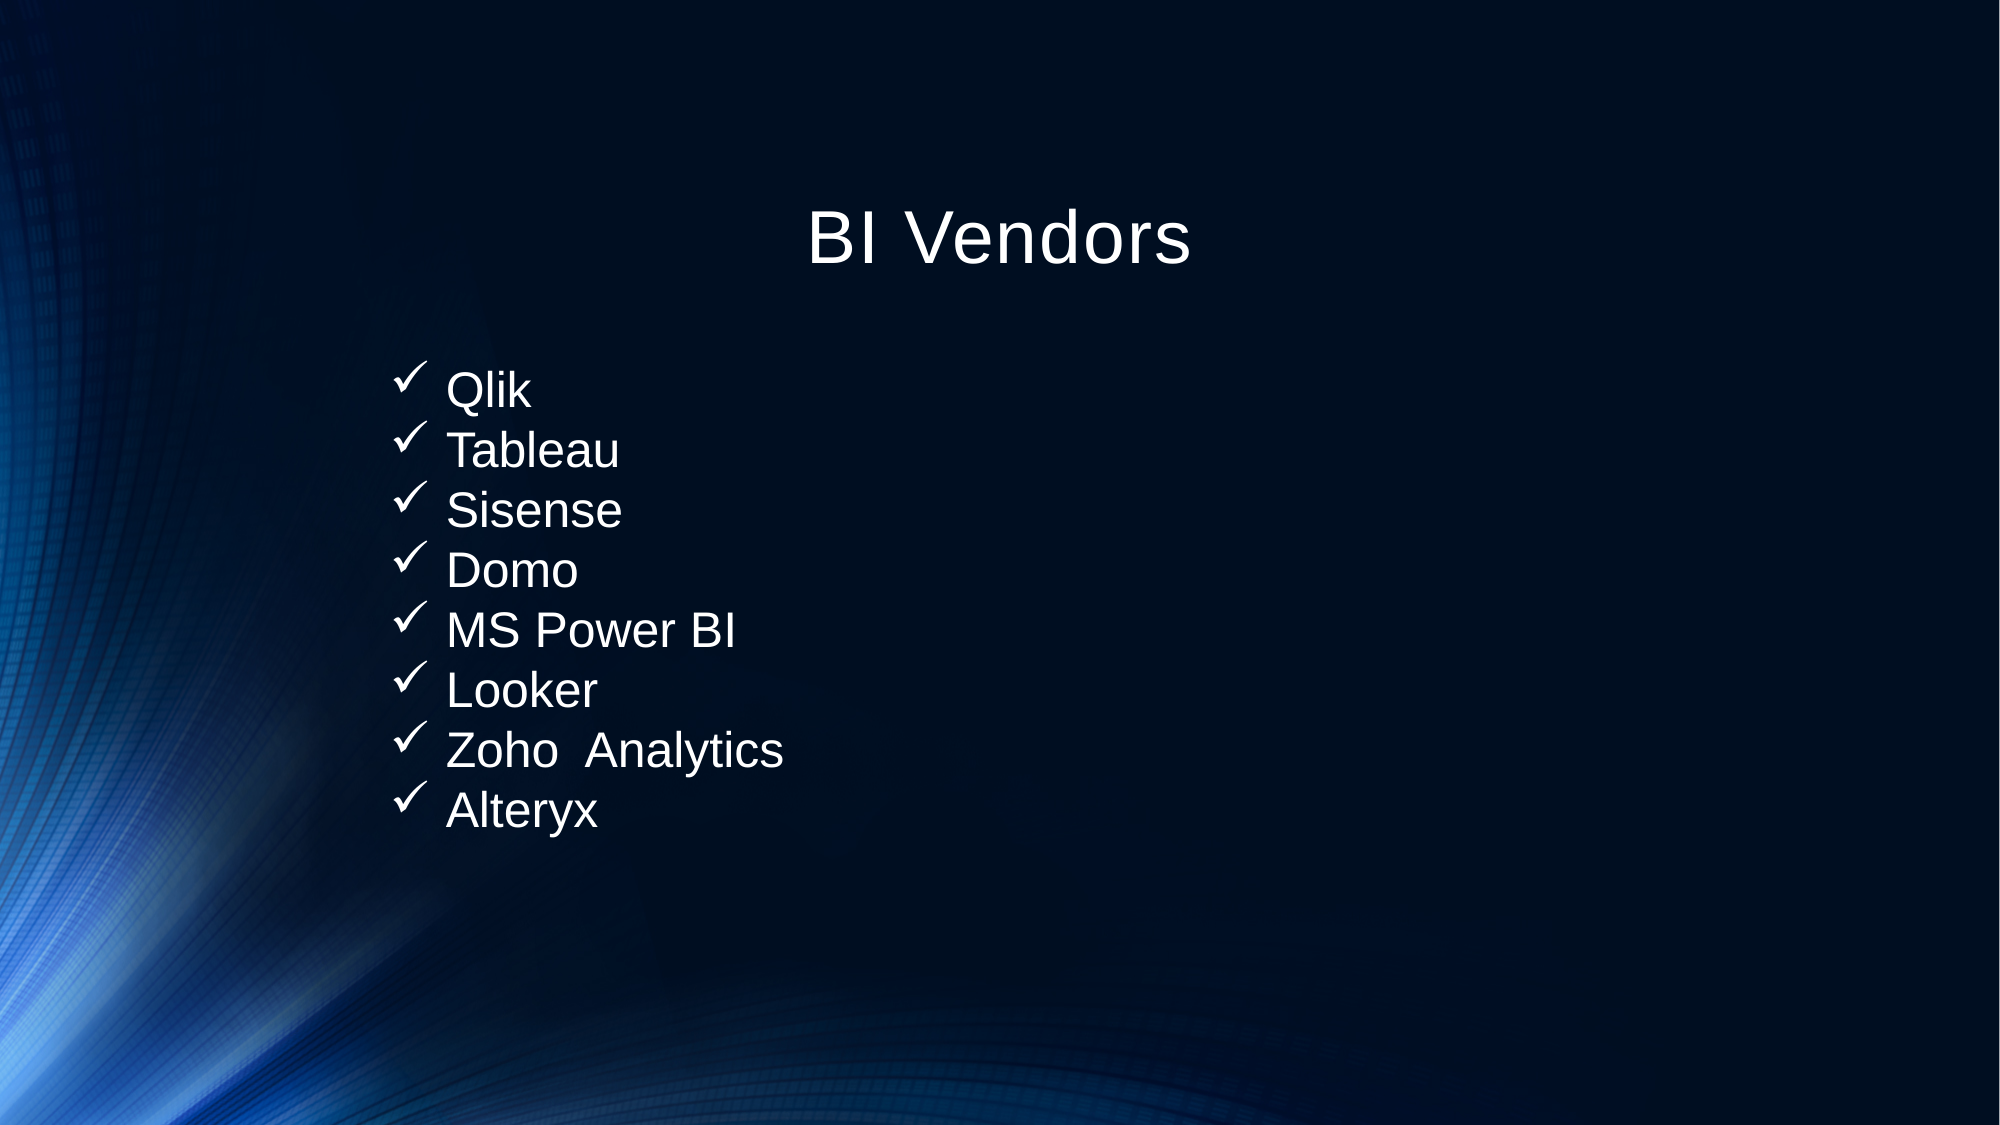

# BI Vendors
Qlik
Tableau
Sisense
Domo
MS Power BI
Looker
Zoho  Analytics
Alteryx